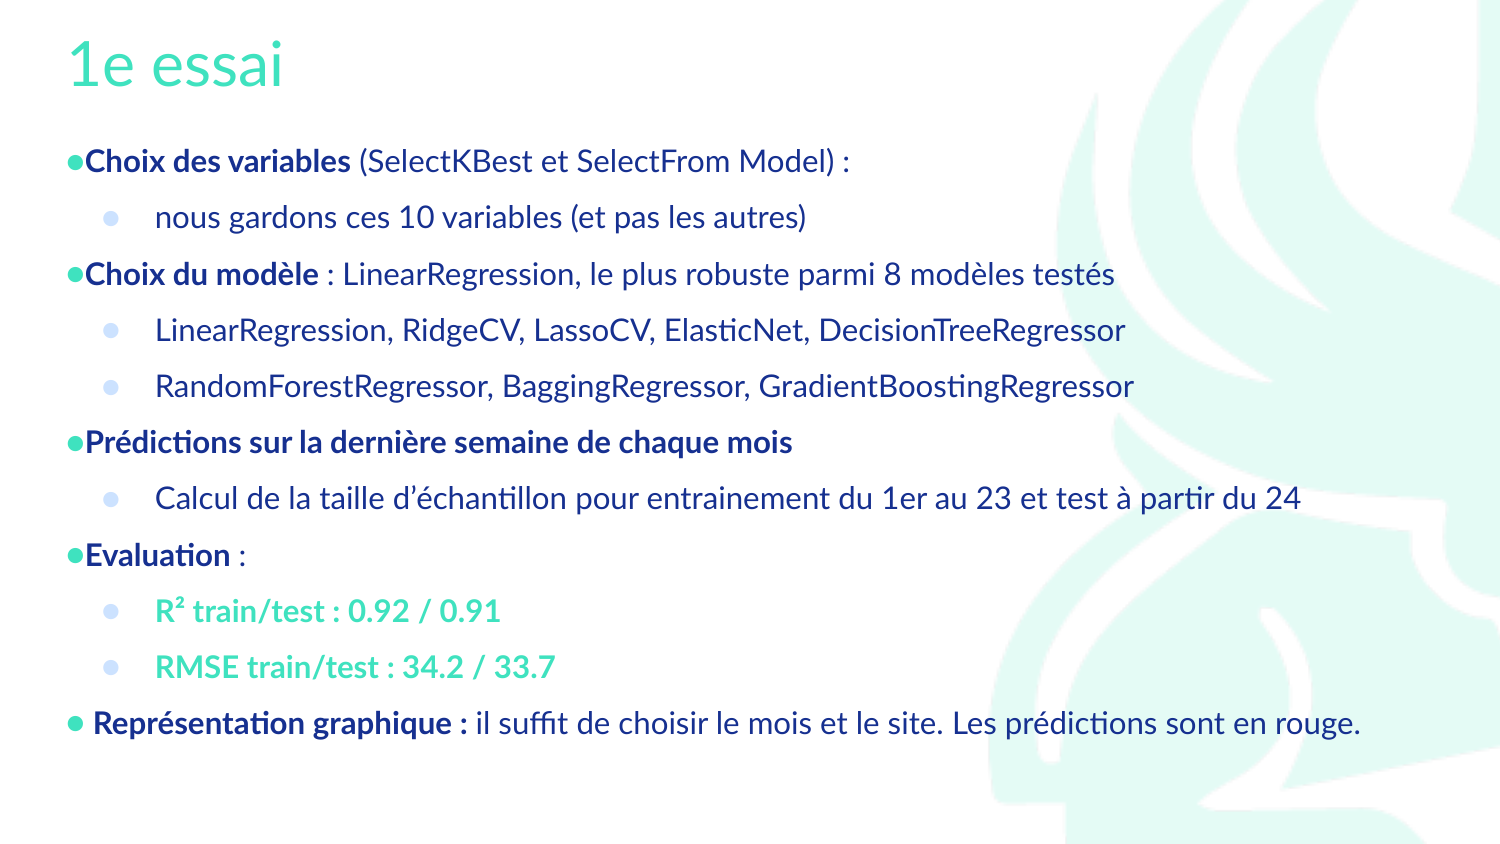

# 1e essai
Choix des variables (SelectKBest et SelectFrom Model) :
nous gardons ces 10 variables (et pas les autres)
Choix du modèle : LinearRegression, le plus robuste parmi 8 modèles testés
LinearRegression, RidgeCV, LassoCV, ElasticNet, DecisionTreeRegressor
RandomForestRegressor, BaggingRegressor, GradientBoostingRegressor
Prédictions sur la dernière semaine de chaque mois
Calcul de la taille d’échantillon pour entrainement du 1er au 23 et test à partir du 24
Evaluation :
R² train/test : 0.92 / 0.91
RMSE train/test : 34.2 / 33.7
 Représentation graphique : il suffit de choisir le mois et le site. Les prédictions sont en rouge.